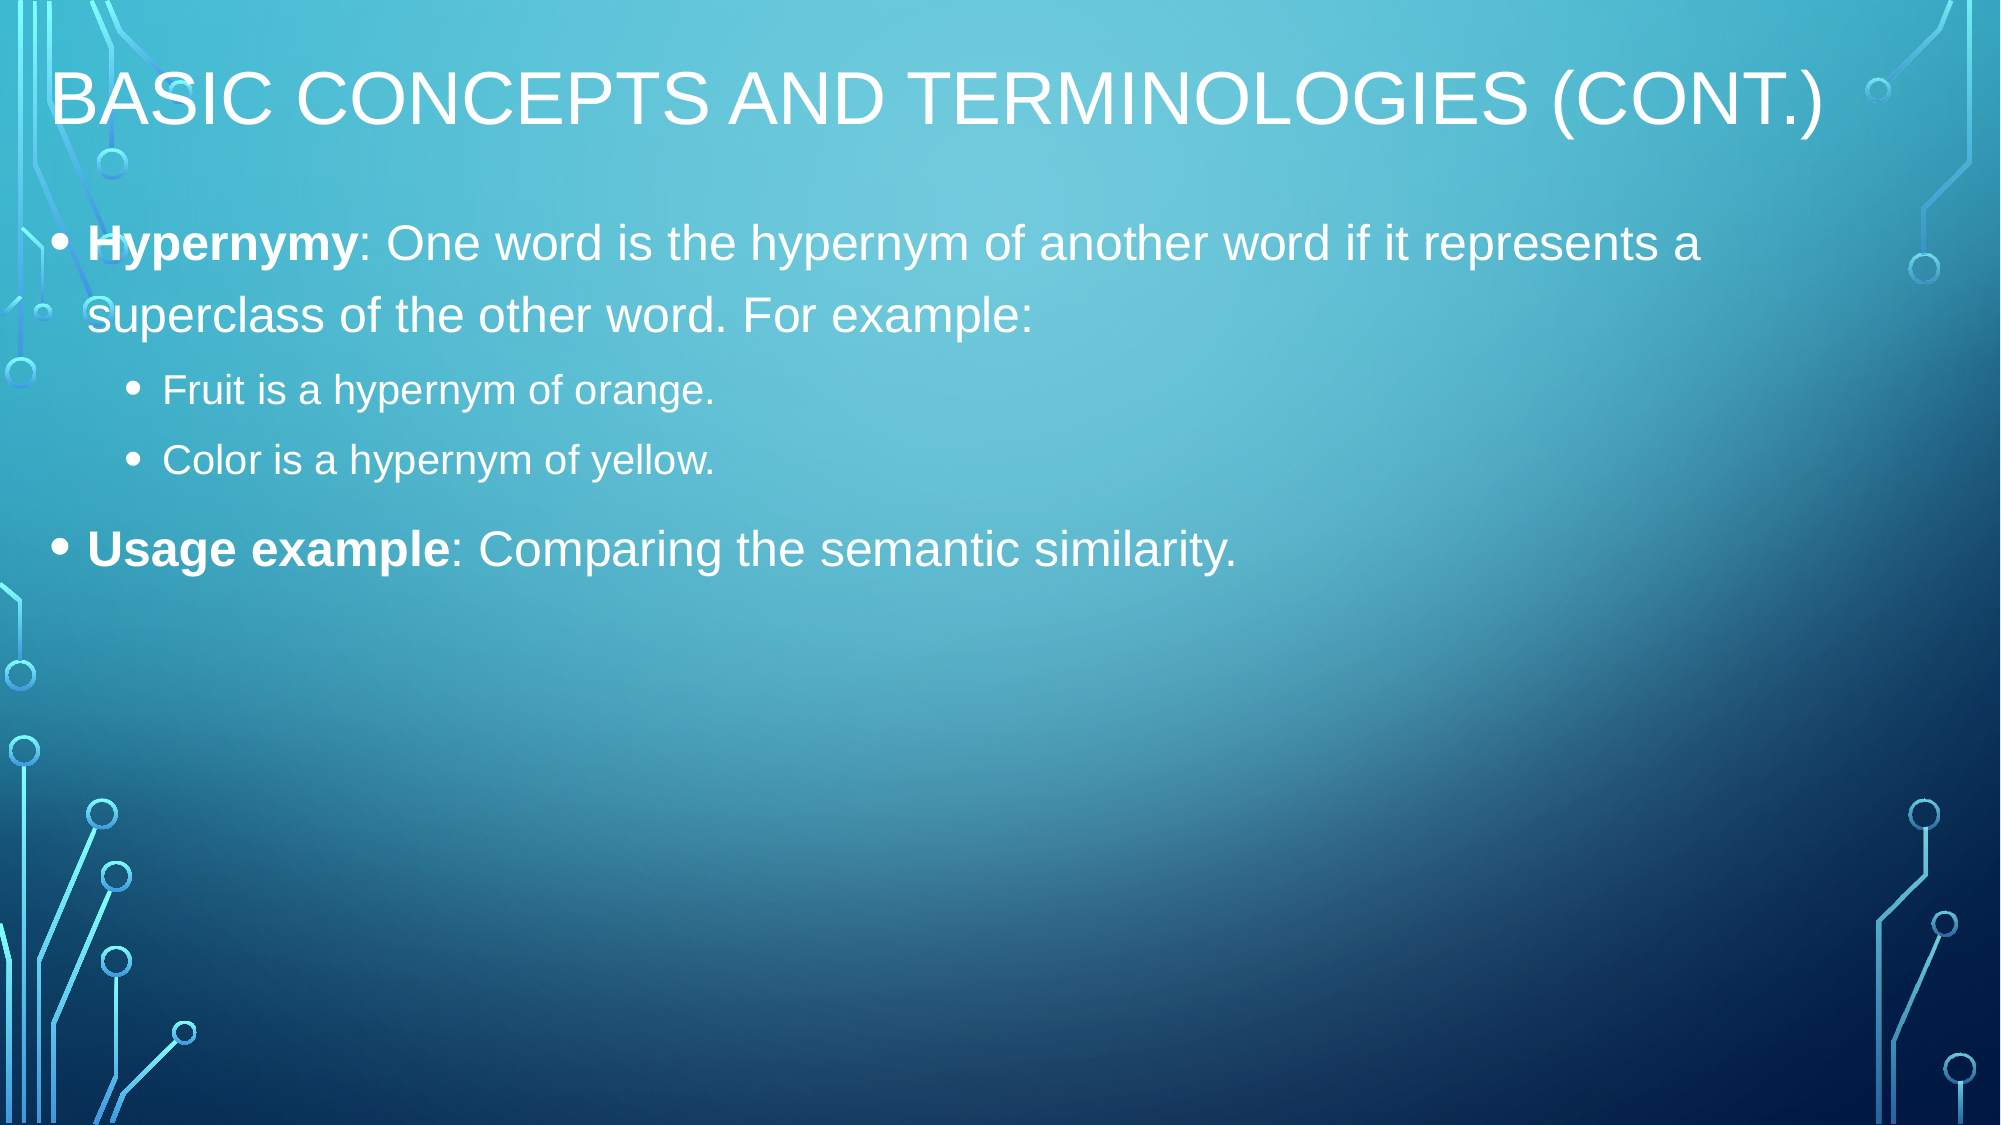

# Basic concepts and terminologies (cont.)
Hypernymy: One word is the hypernym of another word if it represents a superclass of the other word. For example:
Fruit is a hypernym of orange.
Color is a hypernym of yellow.
Usage example: Comparing the semantic similarity.